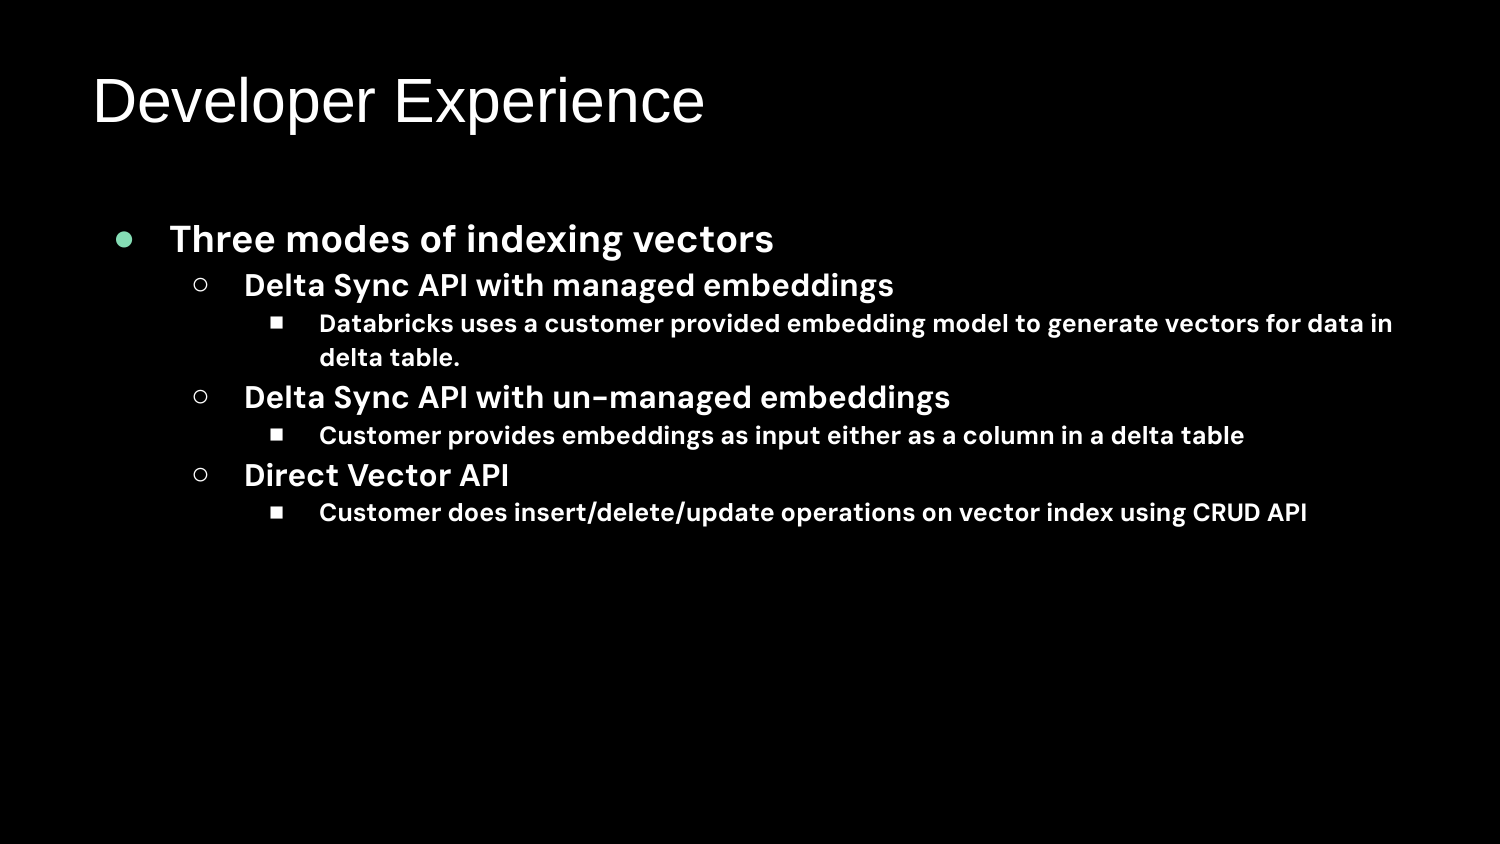

# Developer Experience

Three modes of indexing vectors
Delta Sync API with managed embeddings
Databricks uses a customer provided embedding model to generate vectors for data in delta table.
Delta Sync API with un-managed embeddings
Customer provides embeddings as input either as a column in a delta table
Direct Vector API
Customer does insert/delete/update operations on vector index using CRUD API